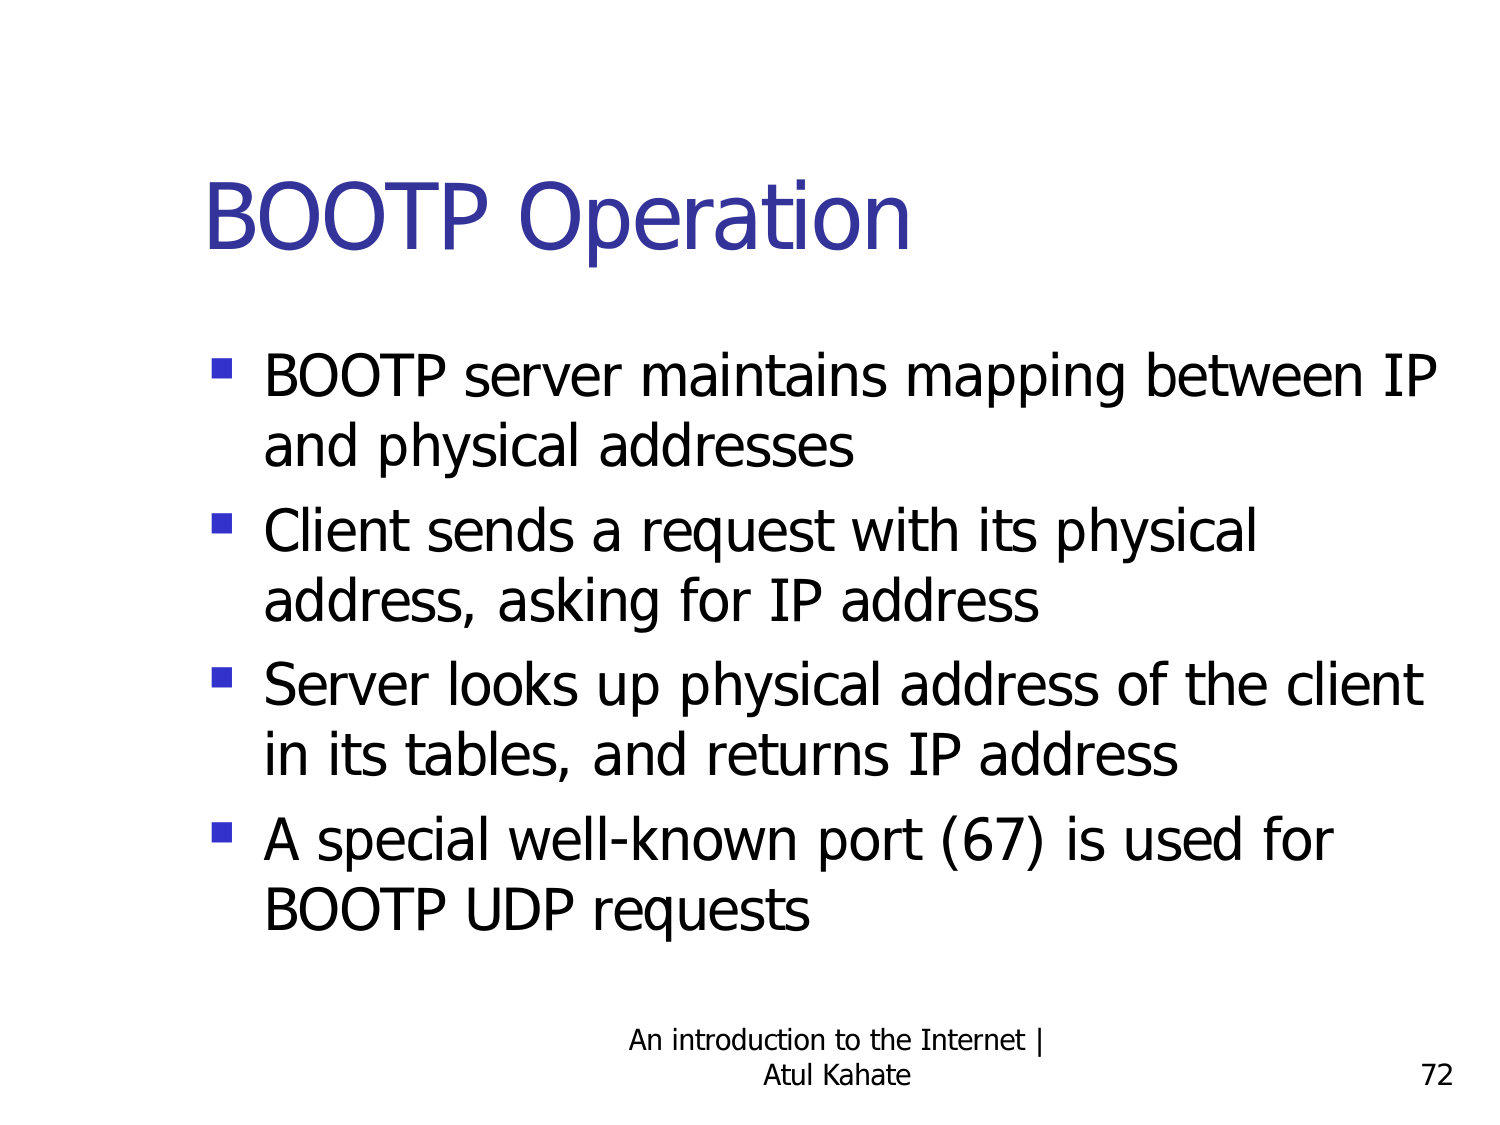

BOOTP Operation
BOOTP server maintains mapping between IP and physical addresses
Client sends a request with its physical address, asking for IP address
Server looks up physical address of the client in its tables, and returns IP address
A special well-known port (67) is used for BOOTP UDP requests
An introduction to the Internet | Atul Kahate
72